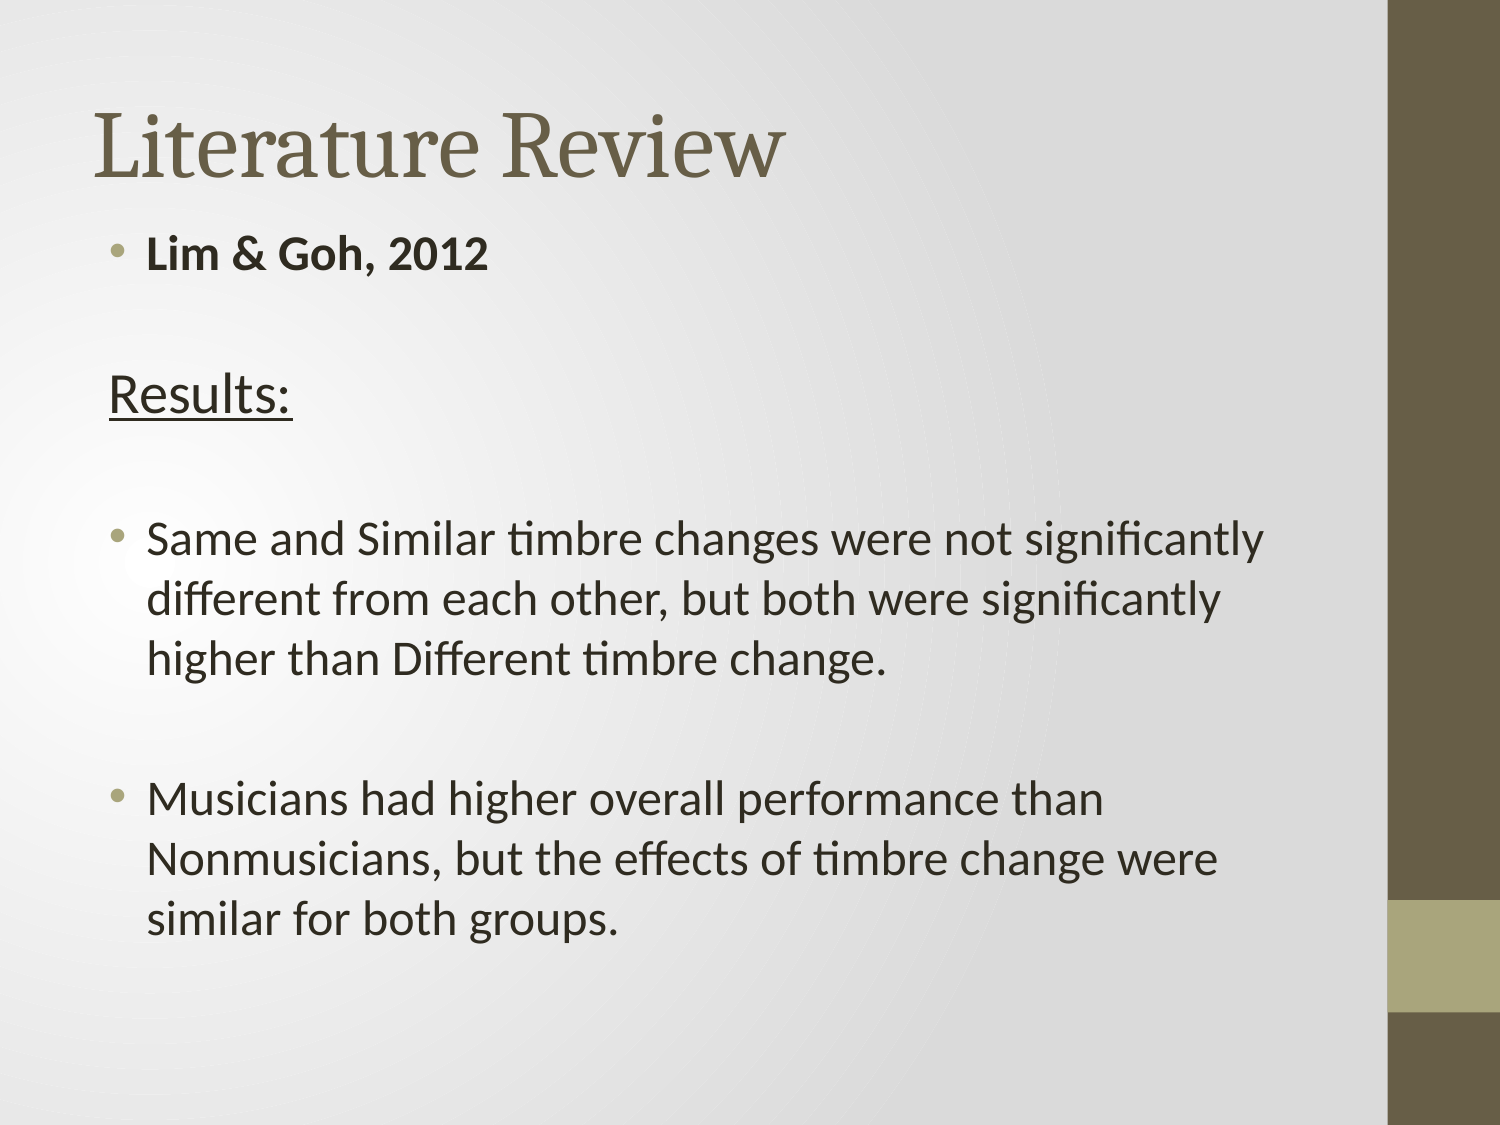

# Literature Review
Lim & Goh, 2012

Results:
Same and Similar timbre changes were not significantly different from each other, but both were significantly higher than Different timbre change.

Musicians had higher overall performance than Nonmusicians, but the effects of timbre change were similar for both groups.